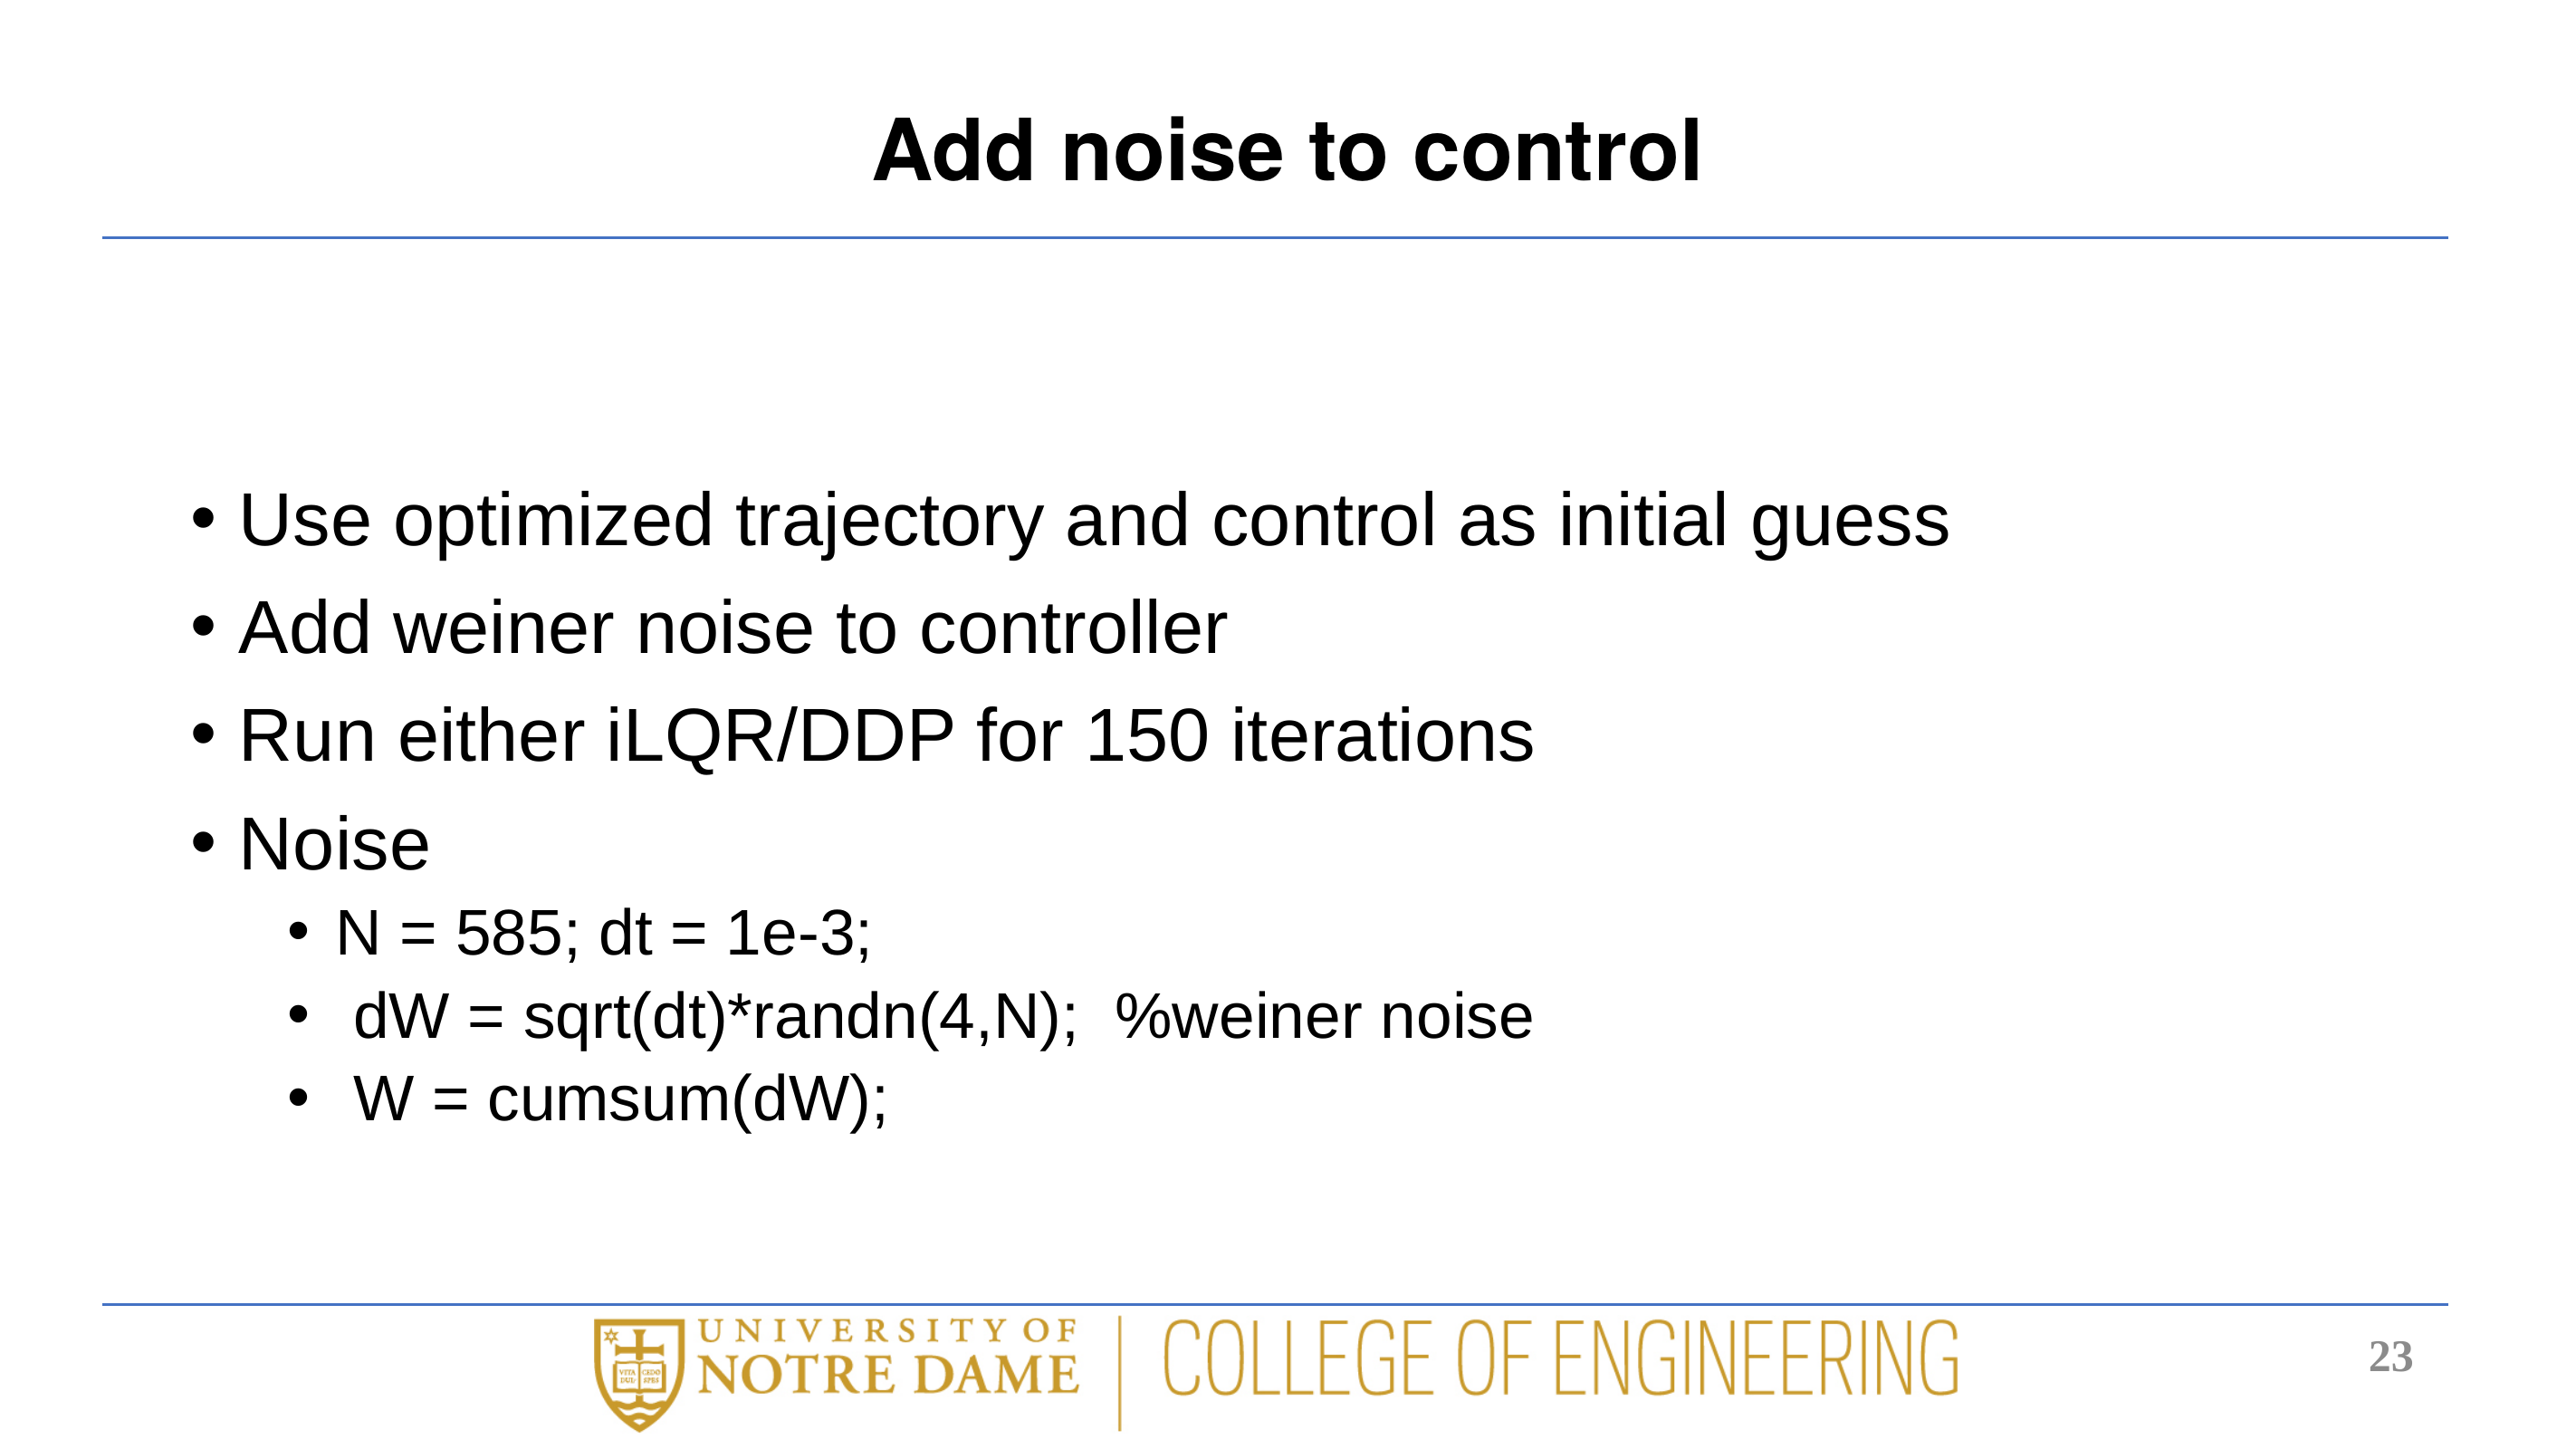

# Add noise to control

Use optimized trajectory and control as initial guess
Add weiner noise to controller
Run either iLQR/DDP for 150 iterations
Noise
N = 585; dt = 1e-3;
 dW = sqrt(dt)*randn(4,N);  %weiner noise
 W = cumsum(dW);
23